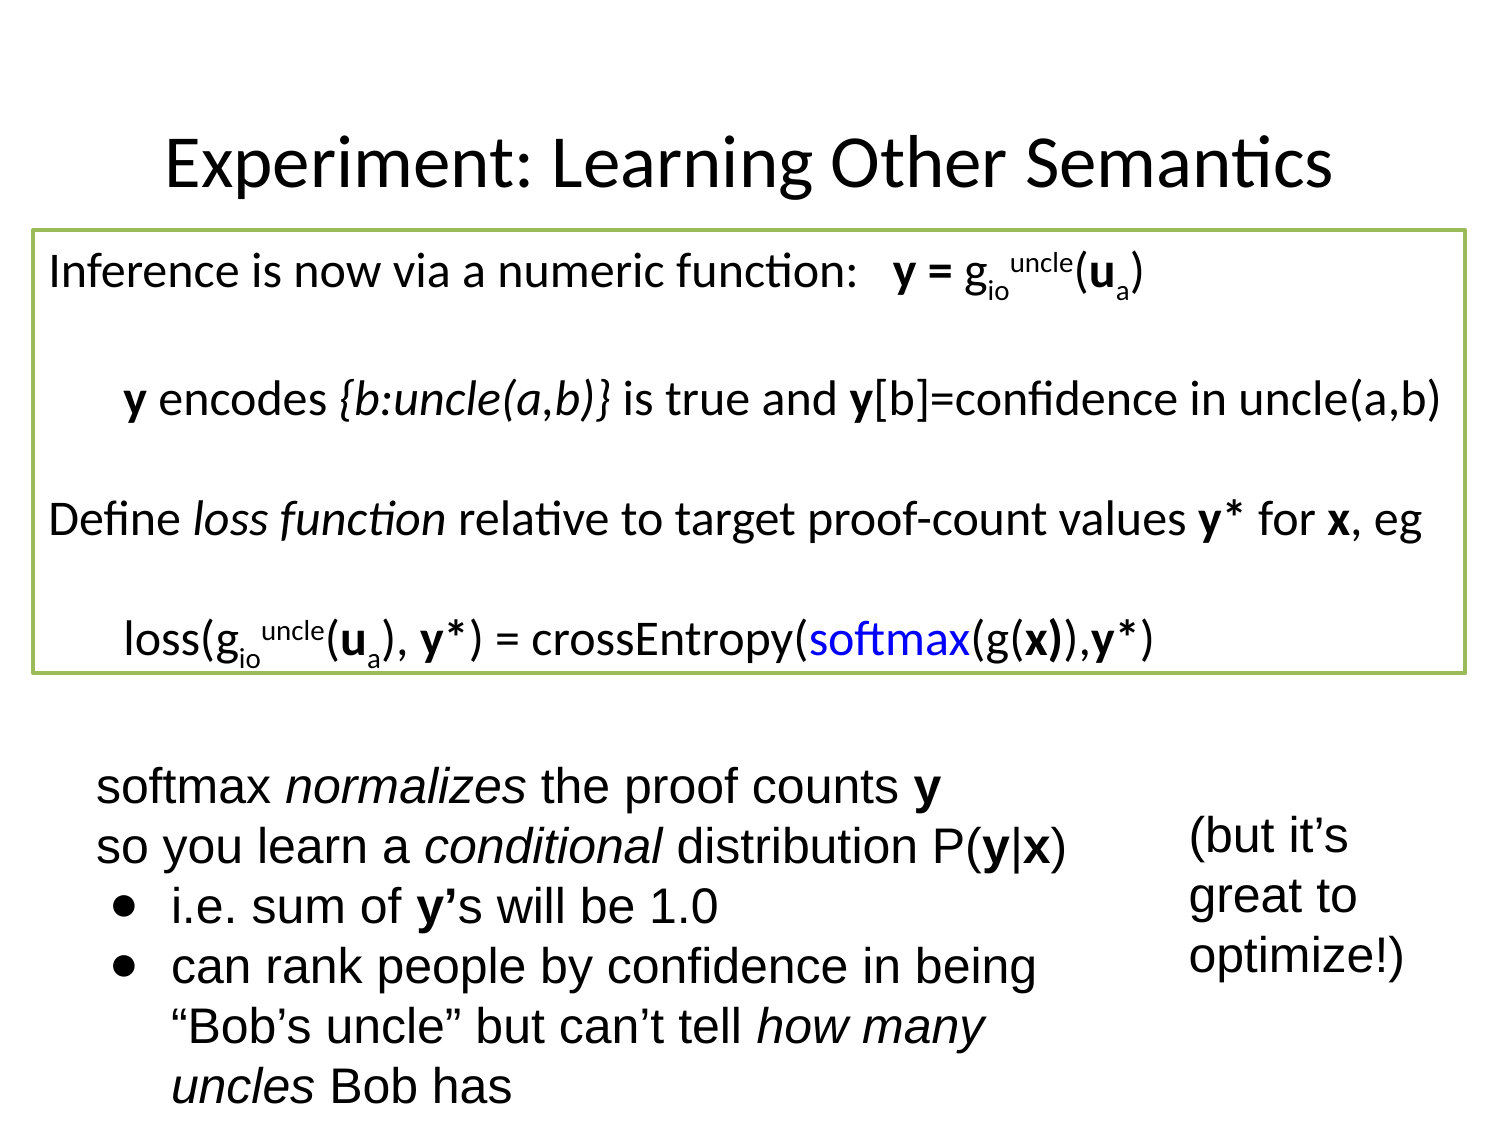

# Experiment: Learning Other Semantics

Inference is now via a numeric function:   y = giouncle(ua)

y encodes {b:uncle(a,b)} is true and y[b]=confidence in uncle(a,b)

Define loss function relative to target proof-count values y* for x, eg

loss(giouncle(ua), y*) = crossEntropy(softmax(g(x)),y*)
softmax normalizes the proof counts y
so you learn a conditional distribution P(y|x)
i.e. sum of y’s will be 1.0
can rank people by confidence in being “Bob’s uncle” but can’t tell how many uncles Bob has
(but it’s great to optimize!)